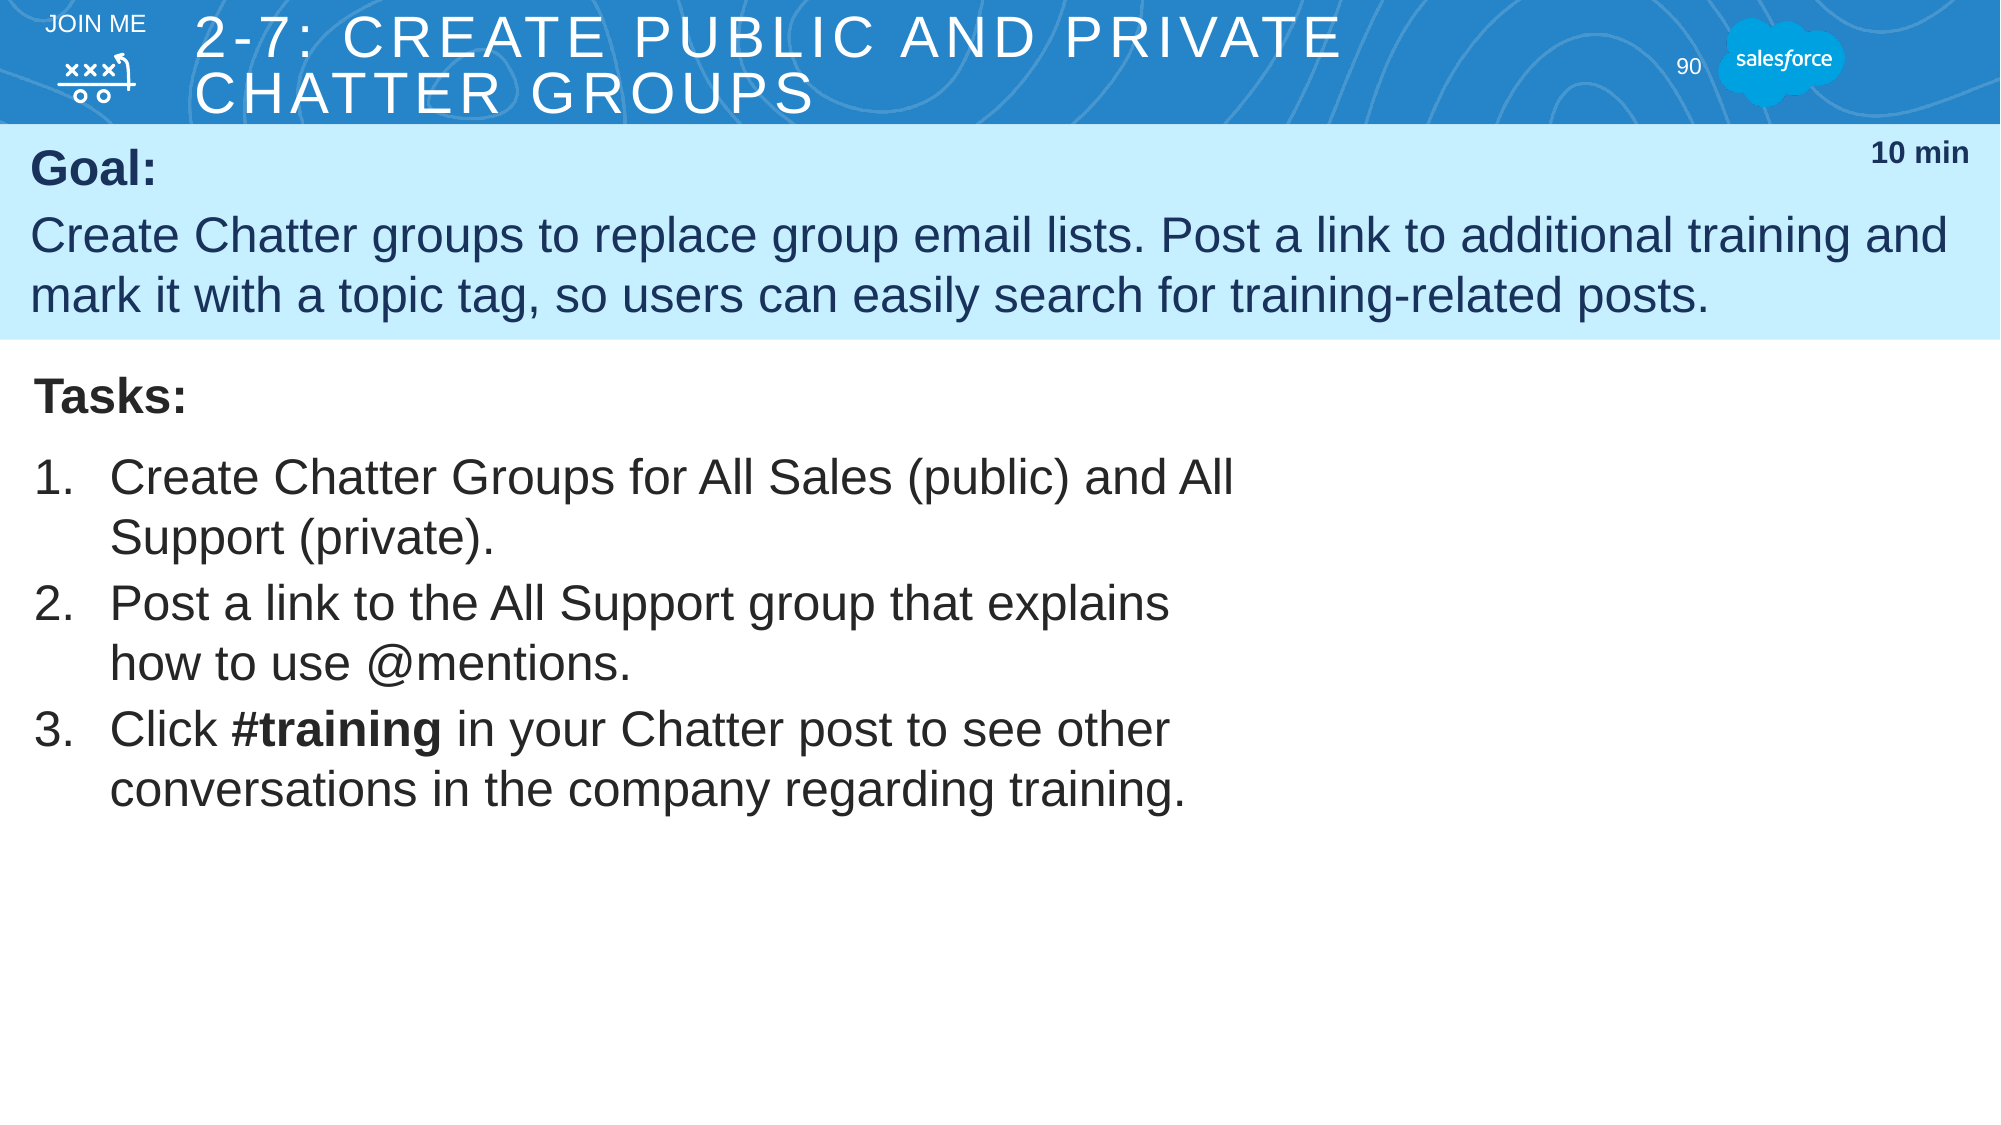

Join me
# 2-7: Create Public and Private Chatter Groups
90
Goal:
Create Chatter groups to replace group email lists. Post a link to additional training and mark it with a topic tag, so users can easily search for training-related posts.
10 min
Tasks:
Create Chatter Groups for All Sales (public) and All Support (private).
Post a link to the All Support group that explains how to use @mentions.
Click #training in your Chatter post to see other conversations in the company regarding training.